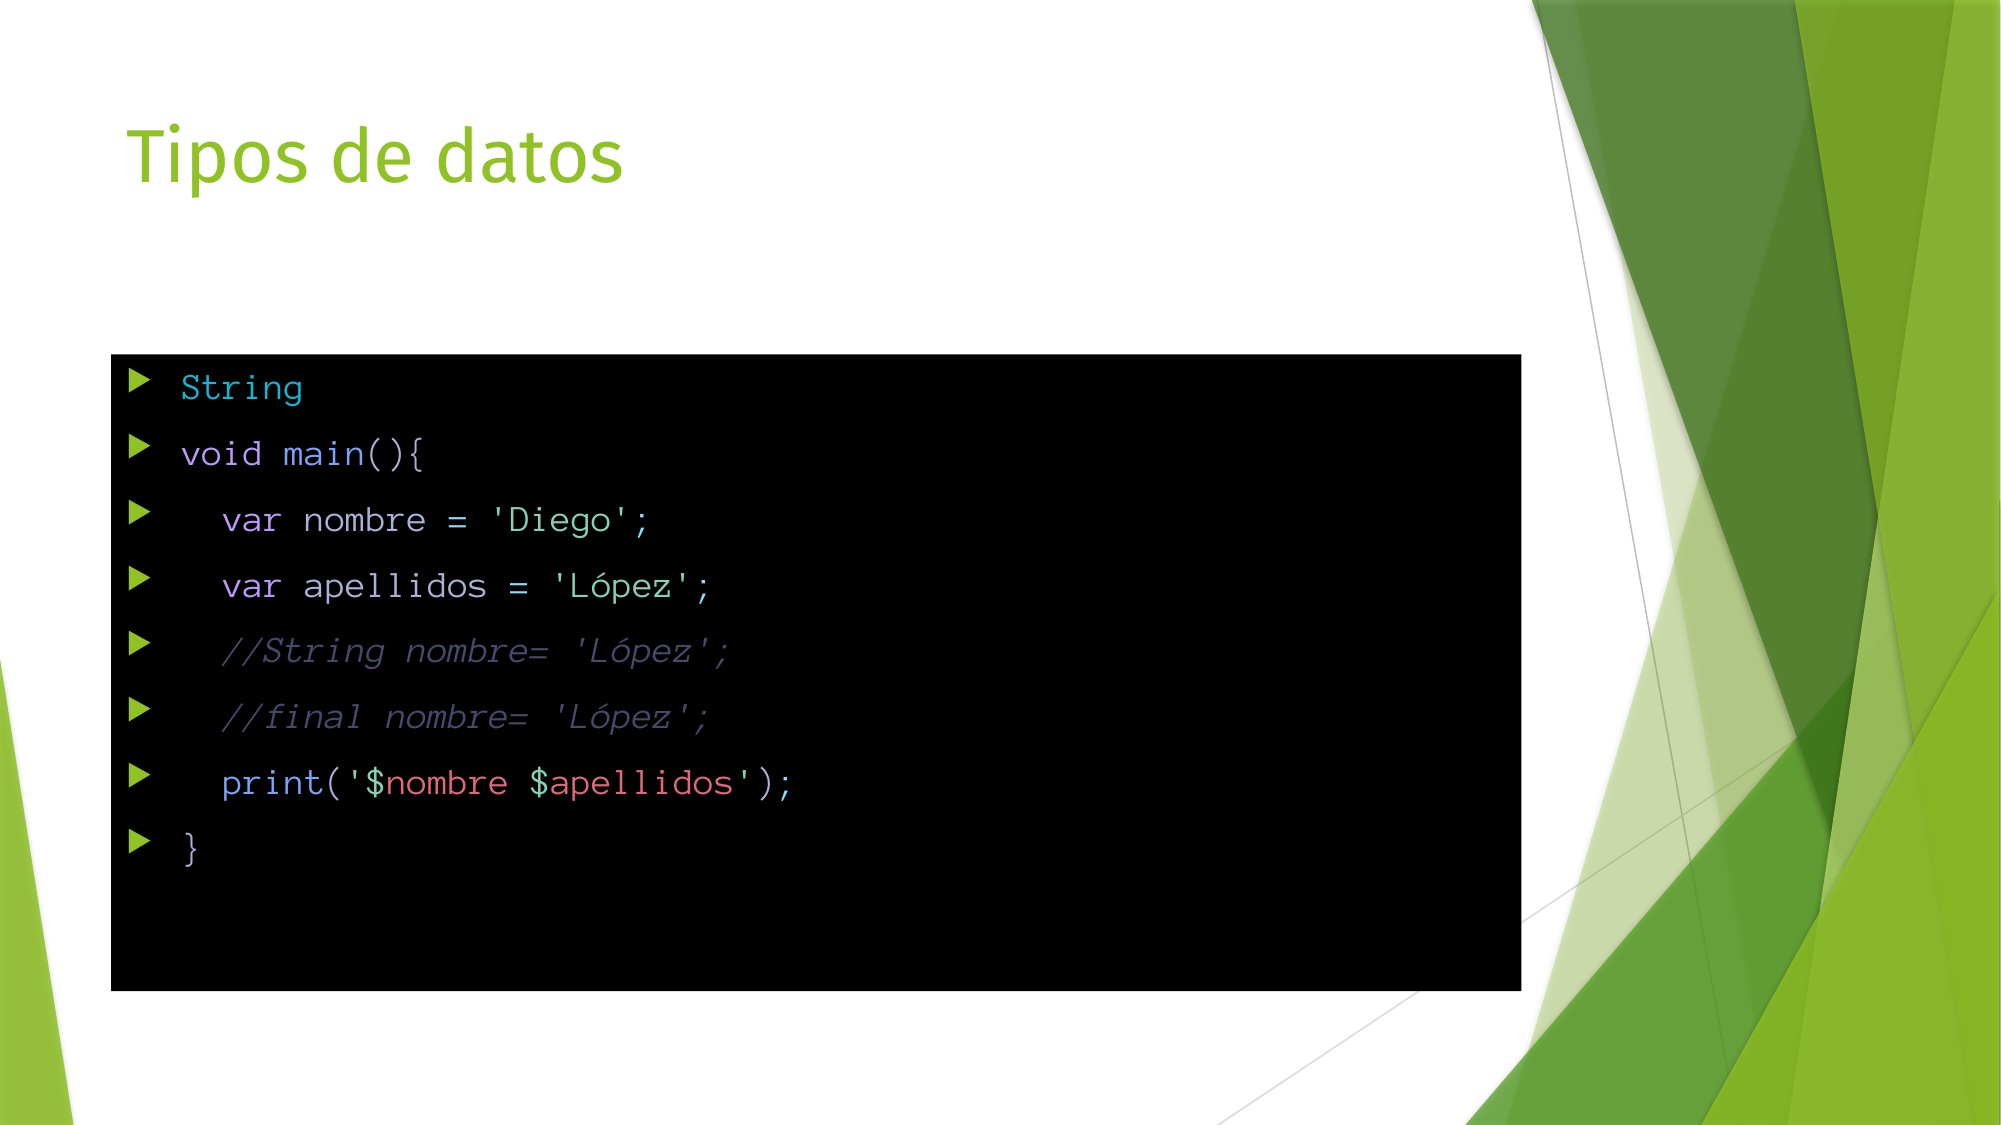

# Tipos de datos
String
void main(){
  var nombre = 'Diego';
  var apellidos = 'López';
  //String nombre= 'López';
  //final nombre= 'López';
  print('$nombre $apellidos');
}